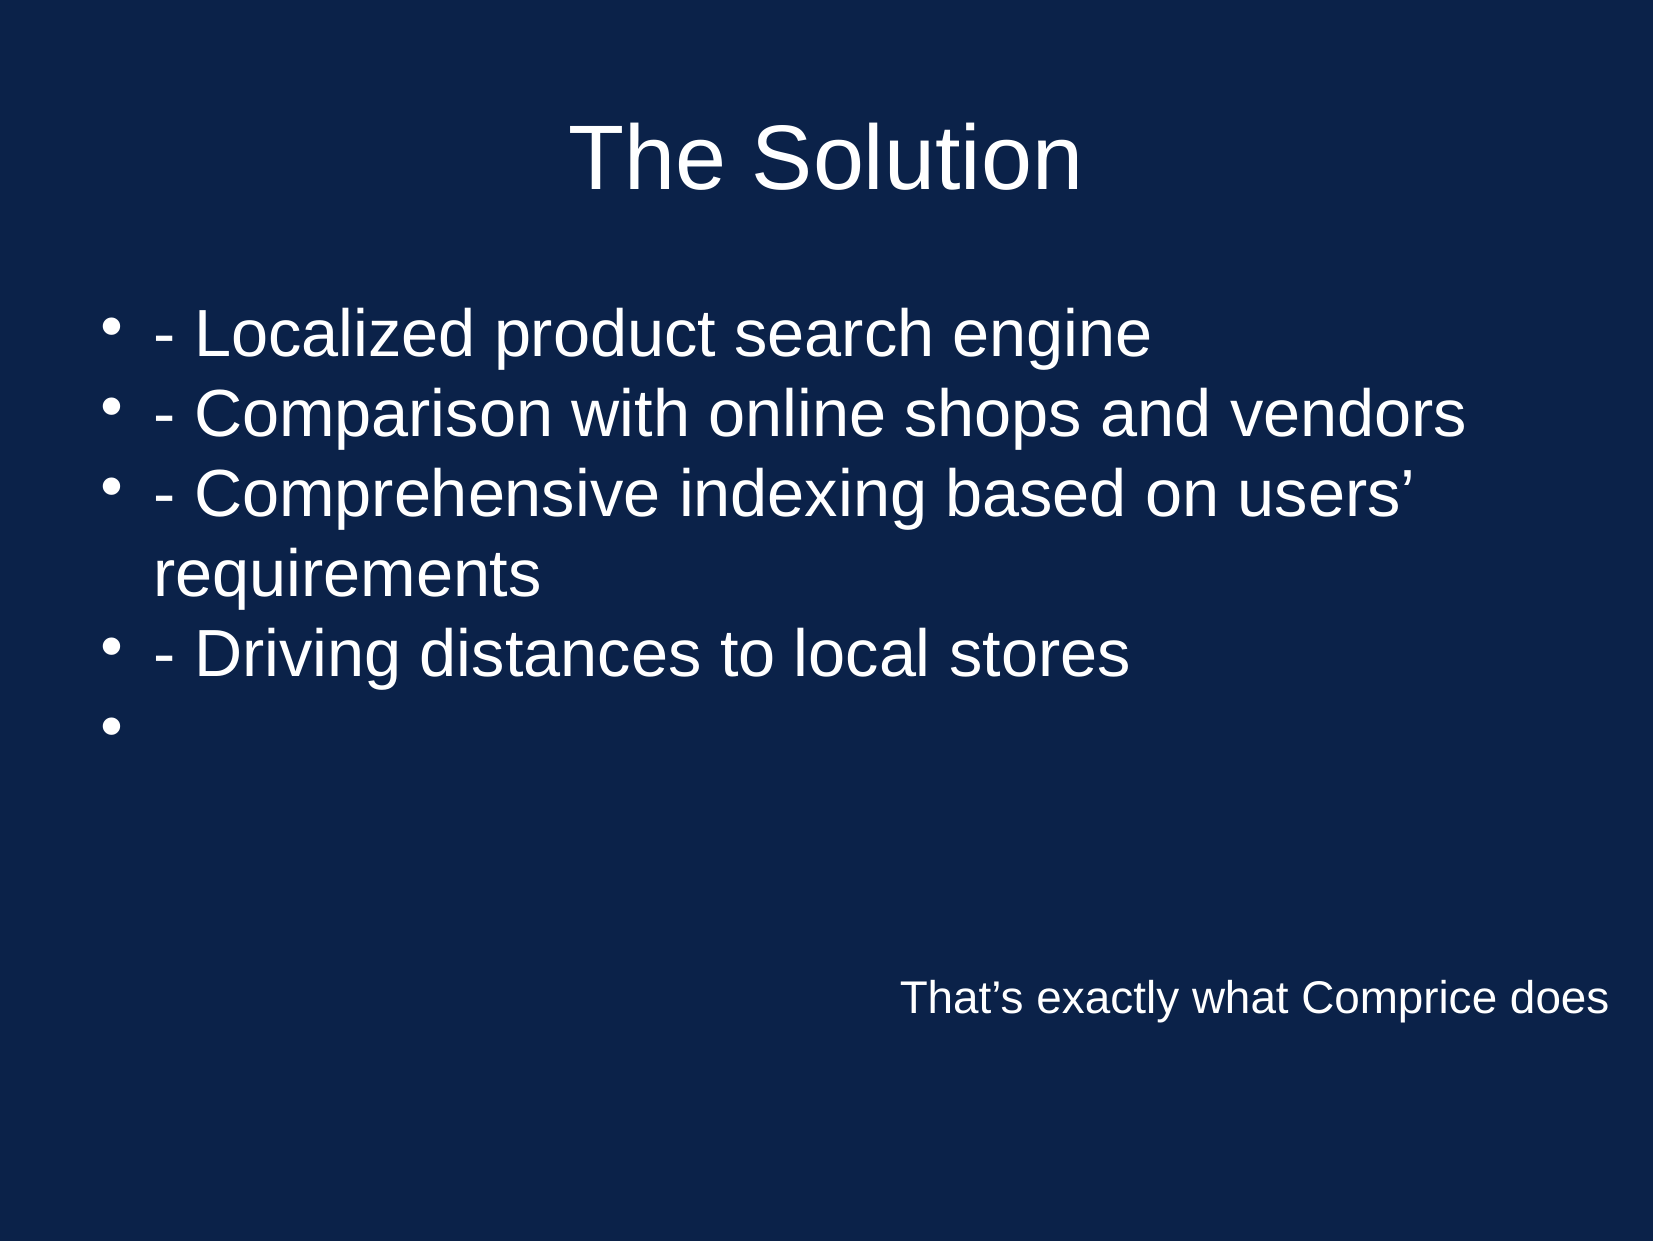

The Solution
- Localized product search engine
- Comparison with online shops and vendors
- Comprehensive indexing based on users’ requirements
- Driving distances to local stores

That’s exactly what Comprice does